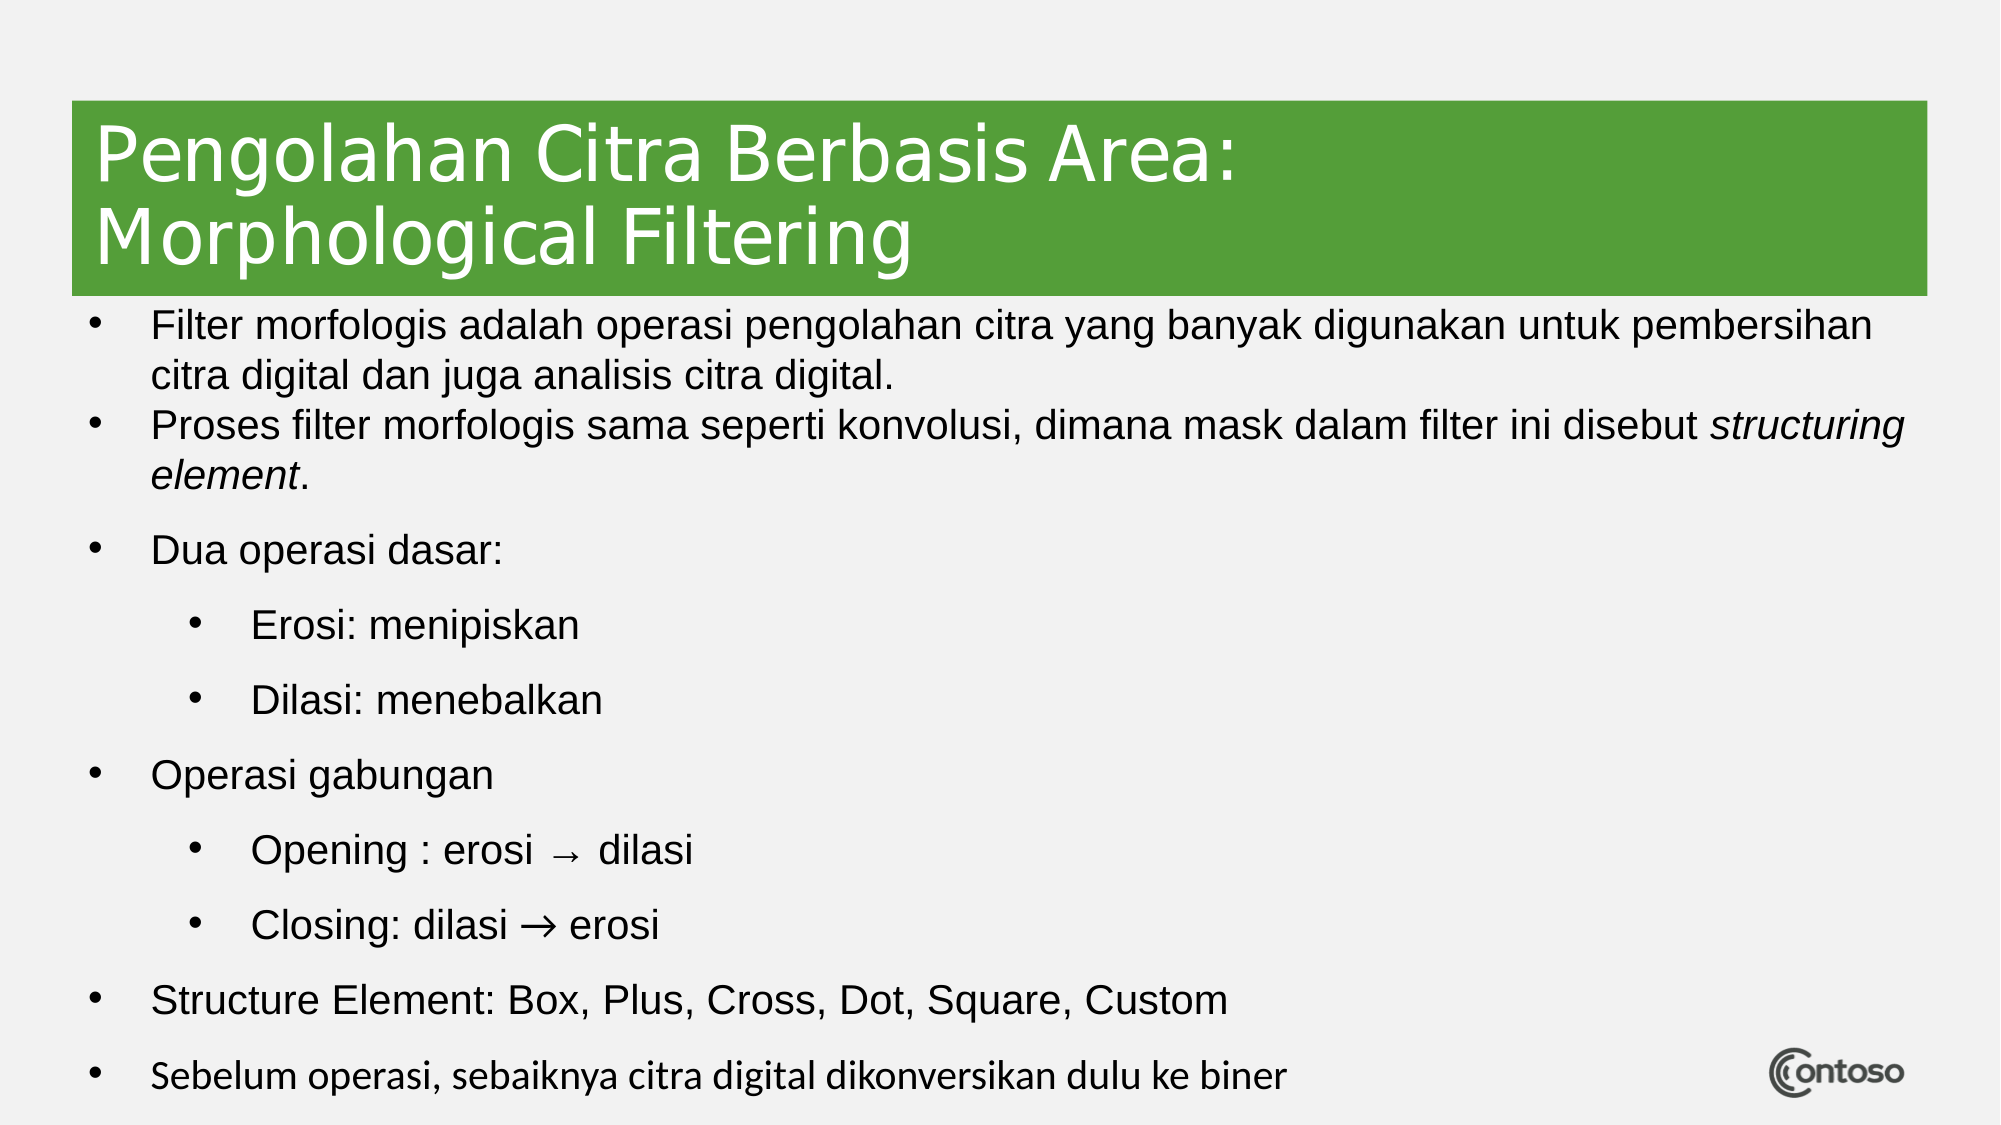

# Pengolahan Citra Berbasis Area: Morphological Filtering

Filter morfologis adalah operasi pengolahan citra yang banyak digunakan untuk pembersihan citra digital dan juga analisis citra digital.
Proses filter morfologis sama seperti konvolusi, dimana mask dalam filter ini disebut structuring element.
Dua operasi dasar:
Erosi: menipiskan
Dilasi: menebalkan
Operasi gabungan
Opening : erosi → dilasi
Closing: dilasi → erosi
Structure Element: Box, Plus, Cross, Dot, Square, Custom
Sebelum operasi, sebaiknya citra digital dikonversikan dulu ke biner